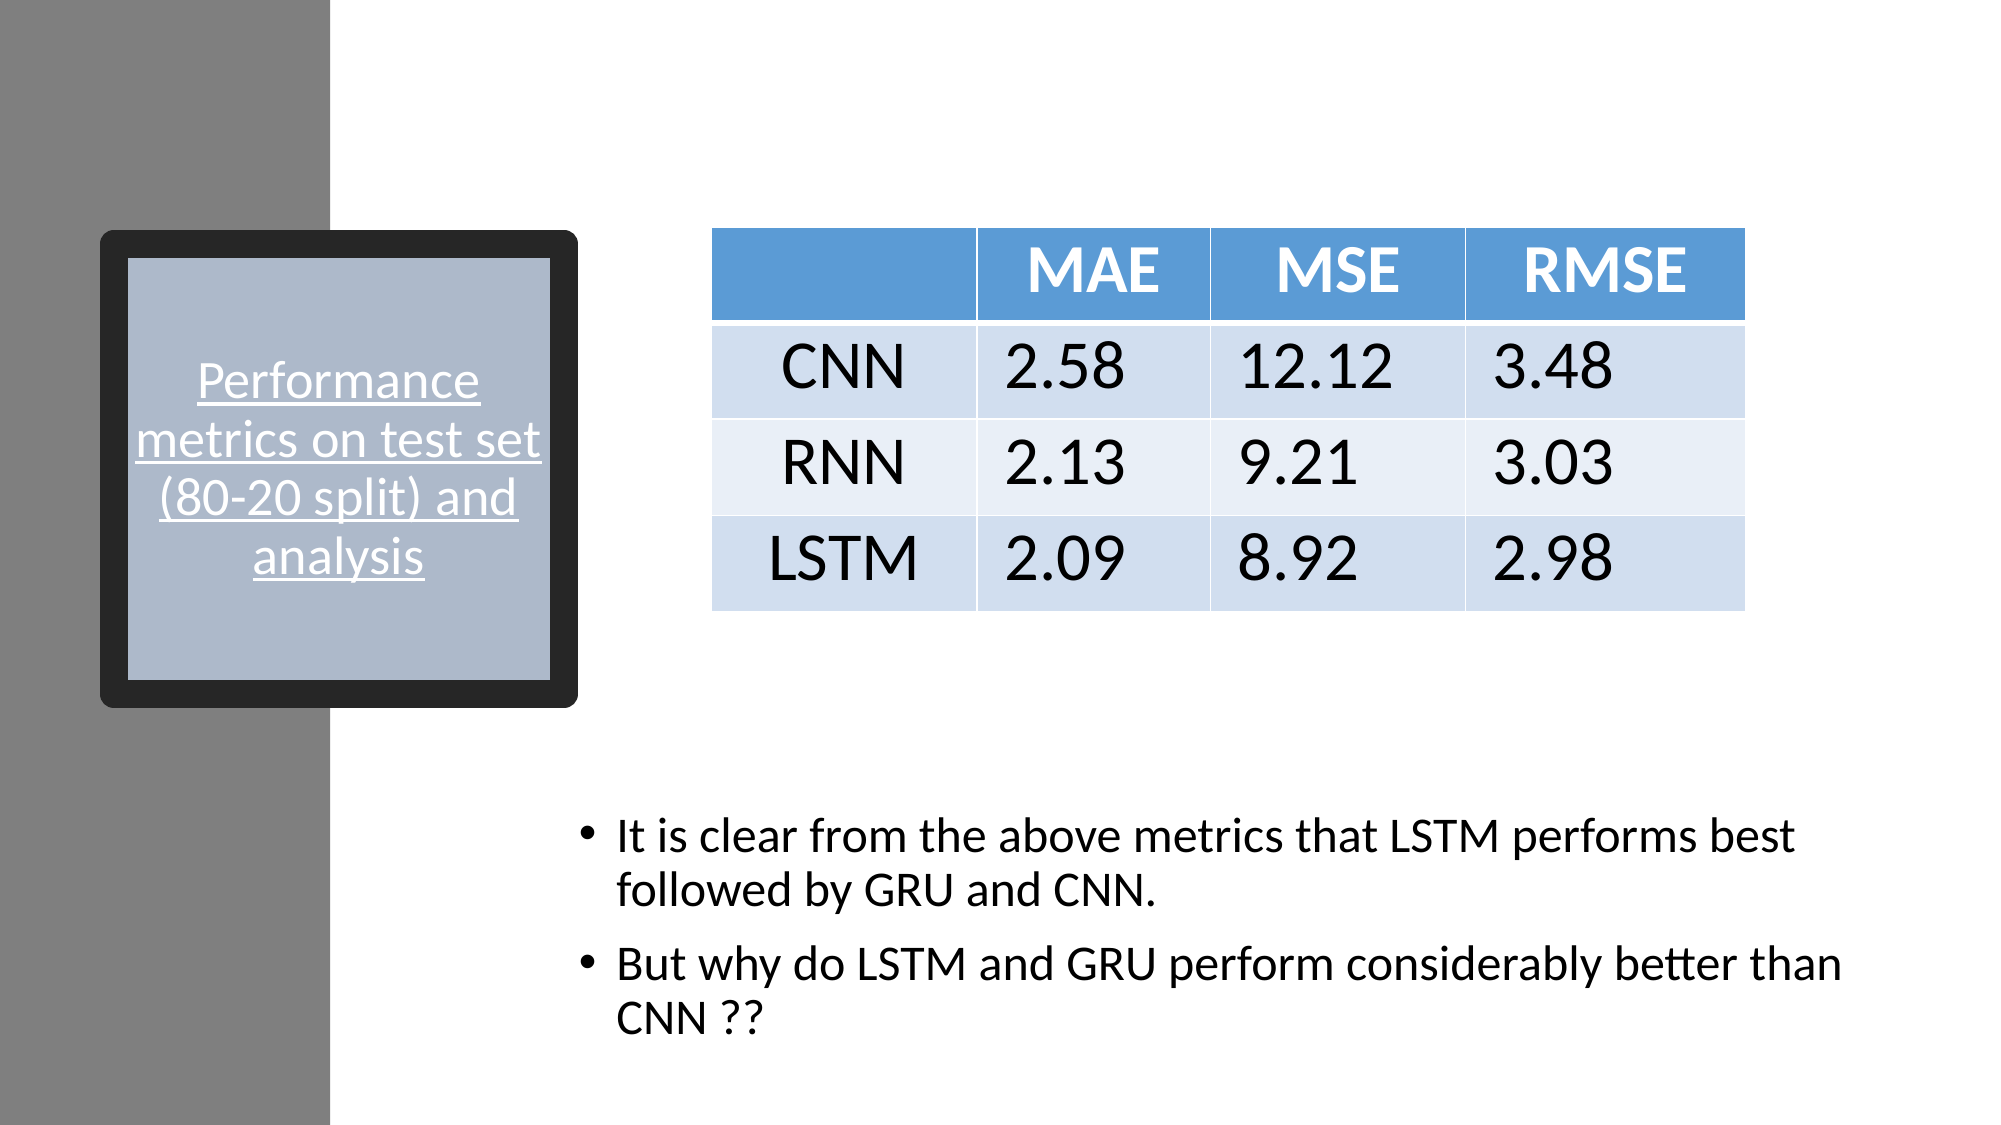

|  | MAE | MSE | RMSE |
| --- | --- | --- | --- |
| CNN | 2.58 | 12.12 | 3.48 |
| RNN | 2.13 | 9.21 | 3.03 |
| LSTM | 2.09 | 8.92 | 2.98 |
# Performance metrics on test set (80-20 split) and analysis
It is clear from the above metrics that LSTM performs best followed by GRU and CNN.
But why do LSTM and GRU perform considerably better than CNN ??